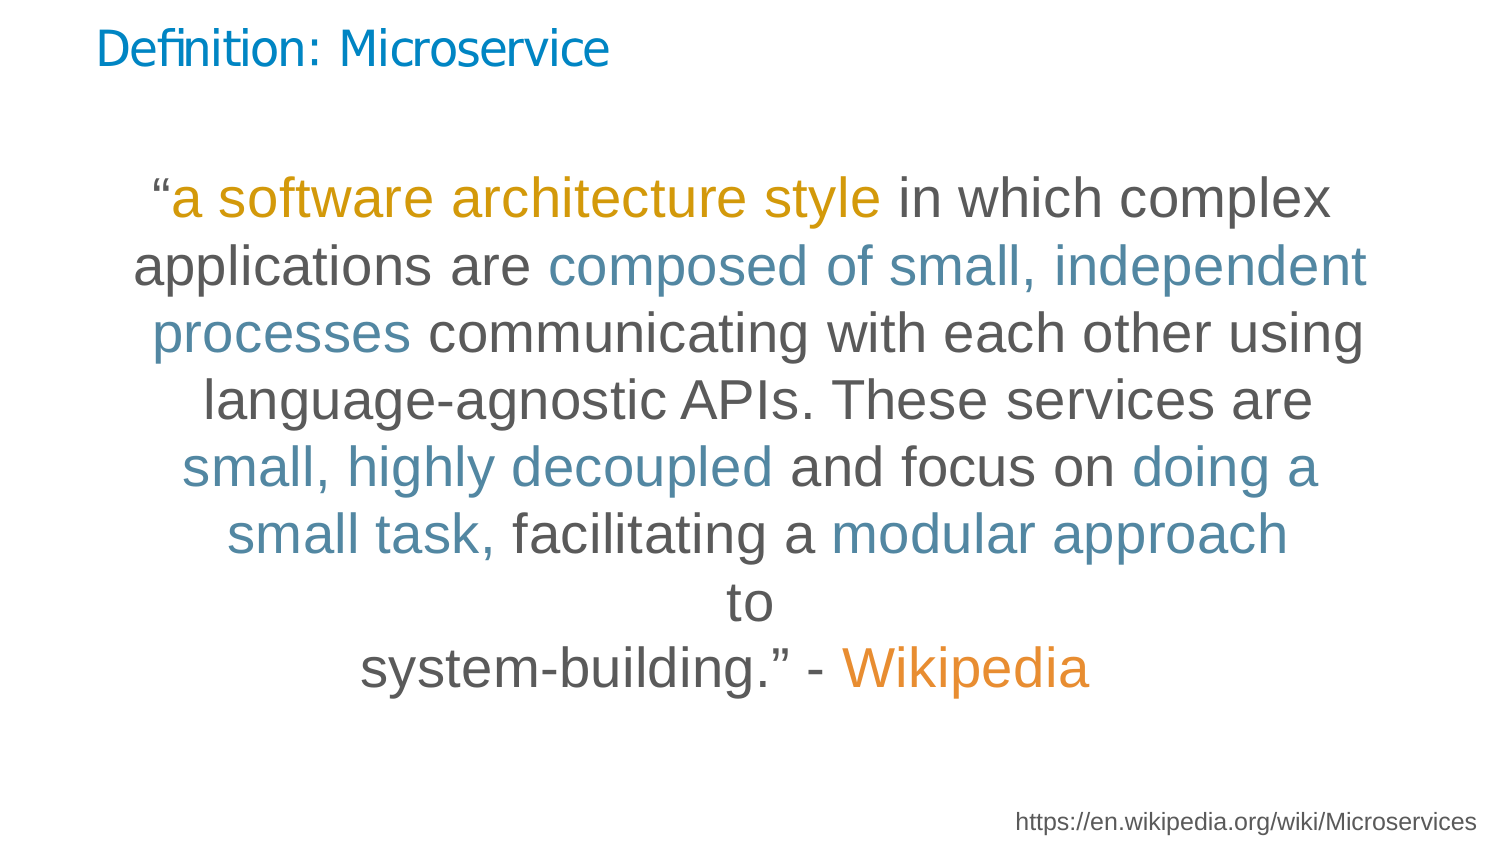

# Definition: Microservice
“a software architecture style in which complex  applications are composed of small, independent  processes communicating with each other using  language-agnostic APIs. These services are
small, highly decoupled and focus on doing a  small task, facilitating a modular approach to
system-building.” - Wikipedia
https://en.wikipedia.org/wiki/Microservices